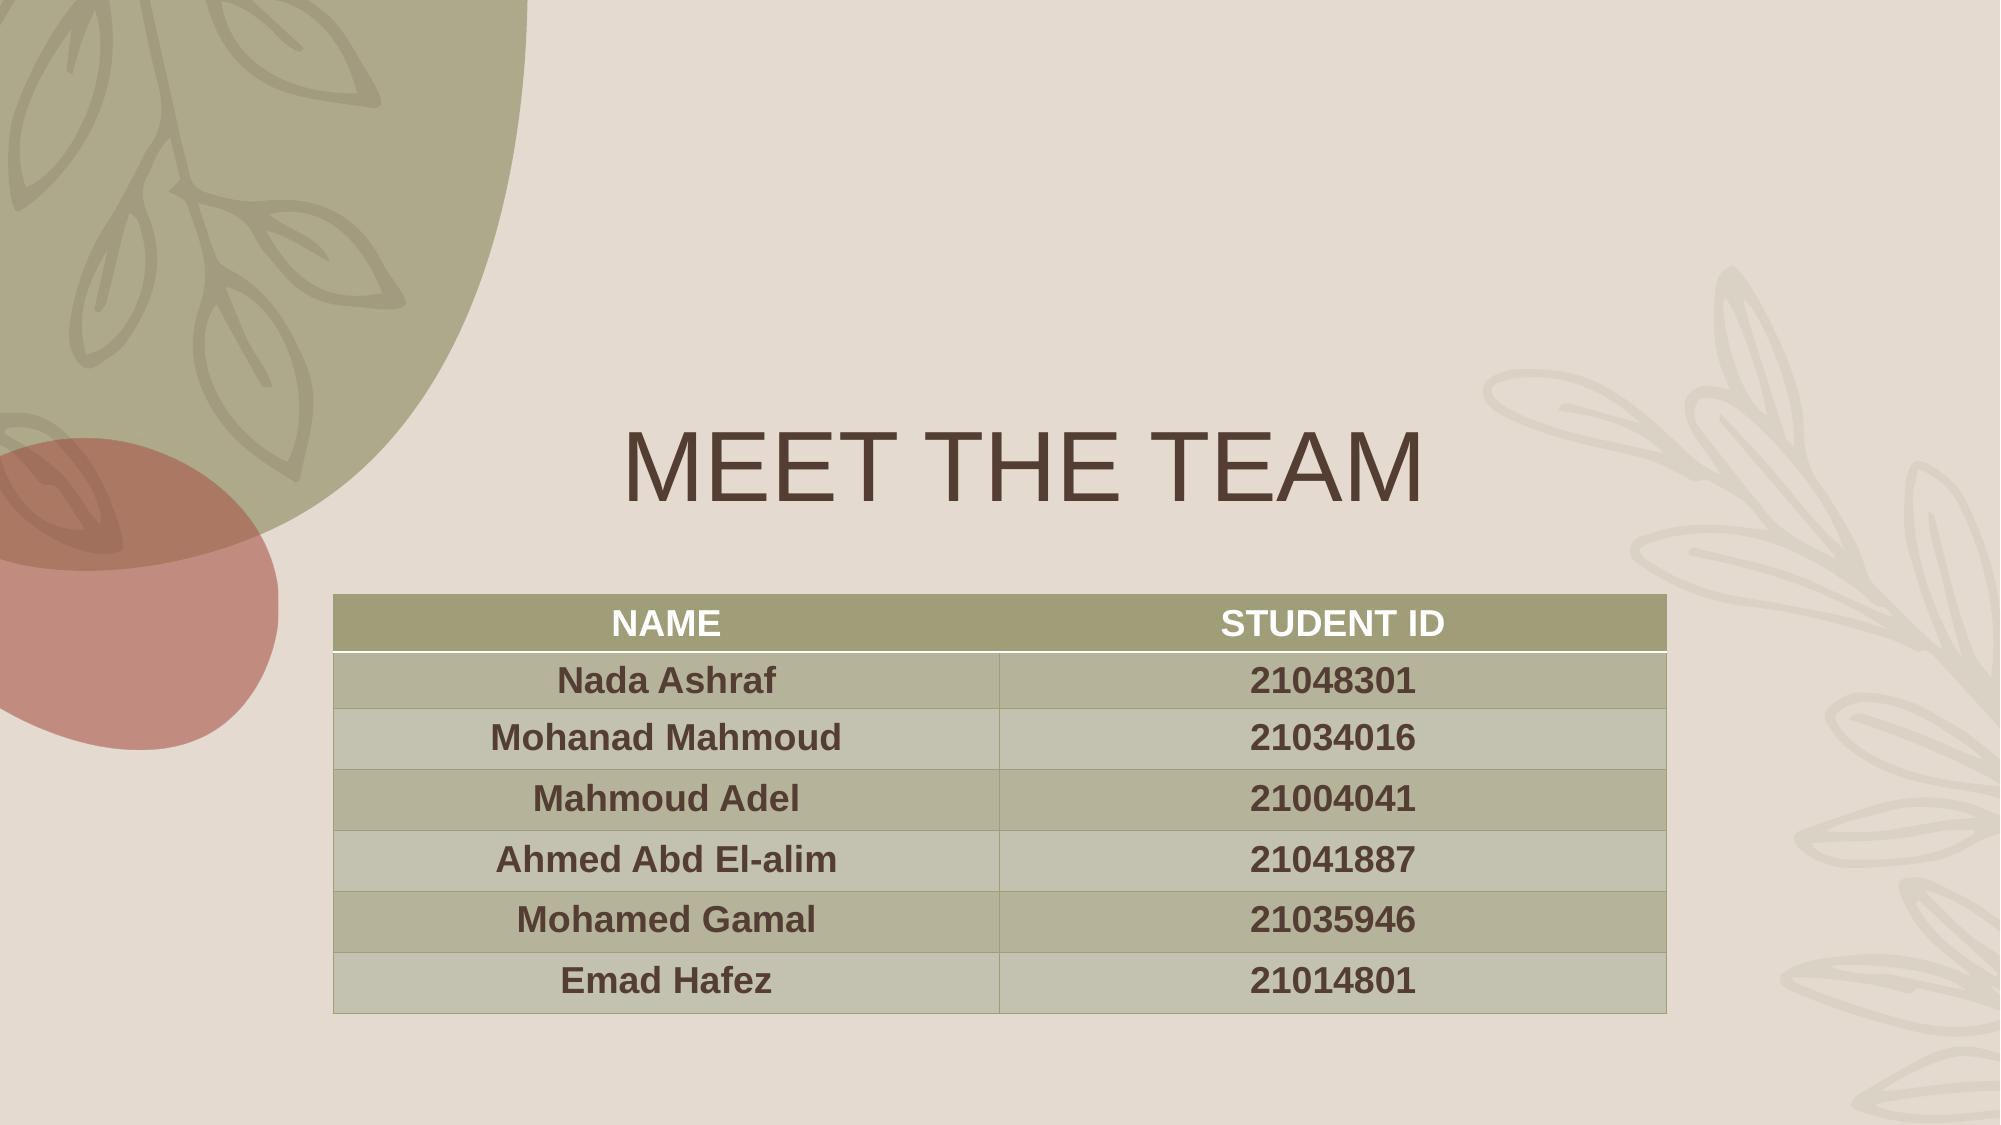

# MEET THE TEAM
| NAME | STUDENT ID |
| --- | --- |
| Nada Ashraf | 21048301 |
| Mohanad Mahmoud | 21034016 |
| Mahmoud Adel | 21004041 |
| Ahmed Abd El-alim | 21041887 |
| Mohamed Gamal | 21035946 |
| Emad Hafez | 21014801 |